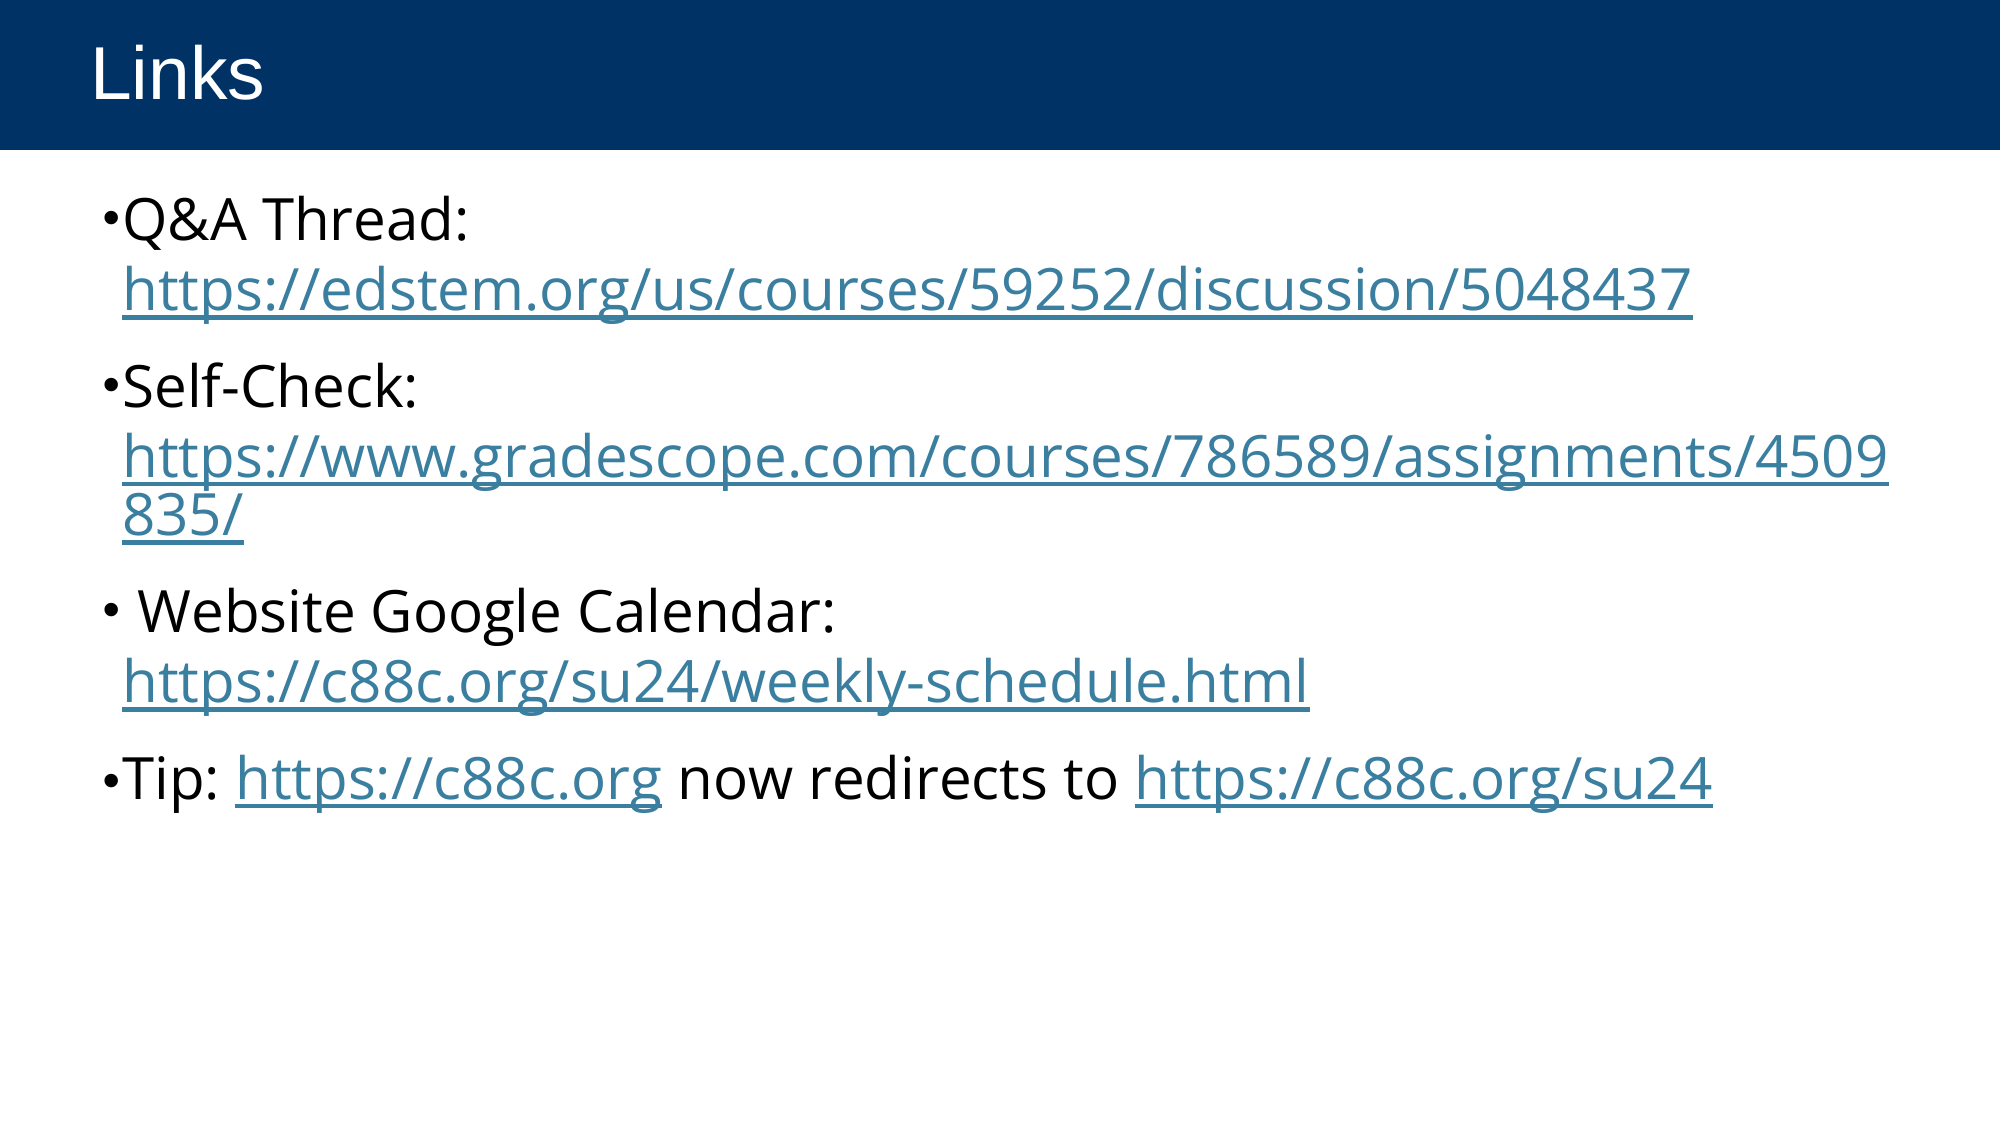

# Links
Q&A Thread: https://edstem.org/us/courses/59252/discussion/5048437
Self-Check: https://www.gradescope.com/courses/786589/assignments/4509835/
 Website Google Calendar: https://c88c.org/su24/weekly-schedule.html
Tip: https://c88c.org now redirects to https://c88c.org/su24